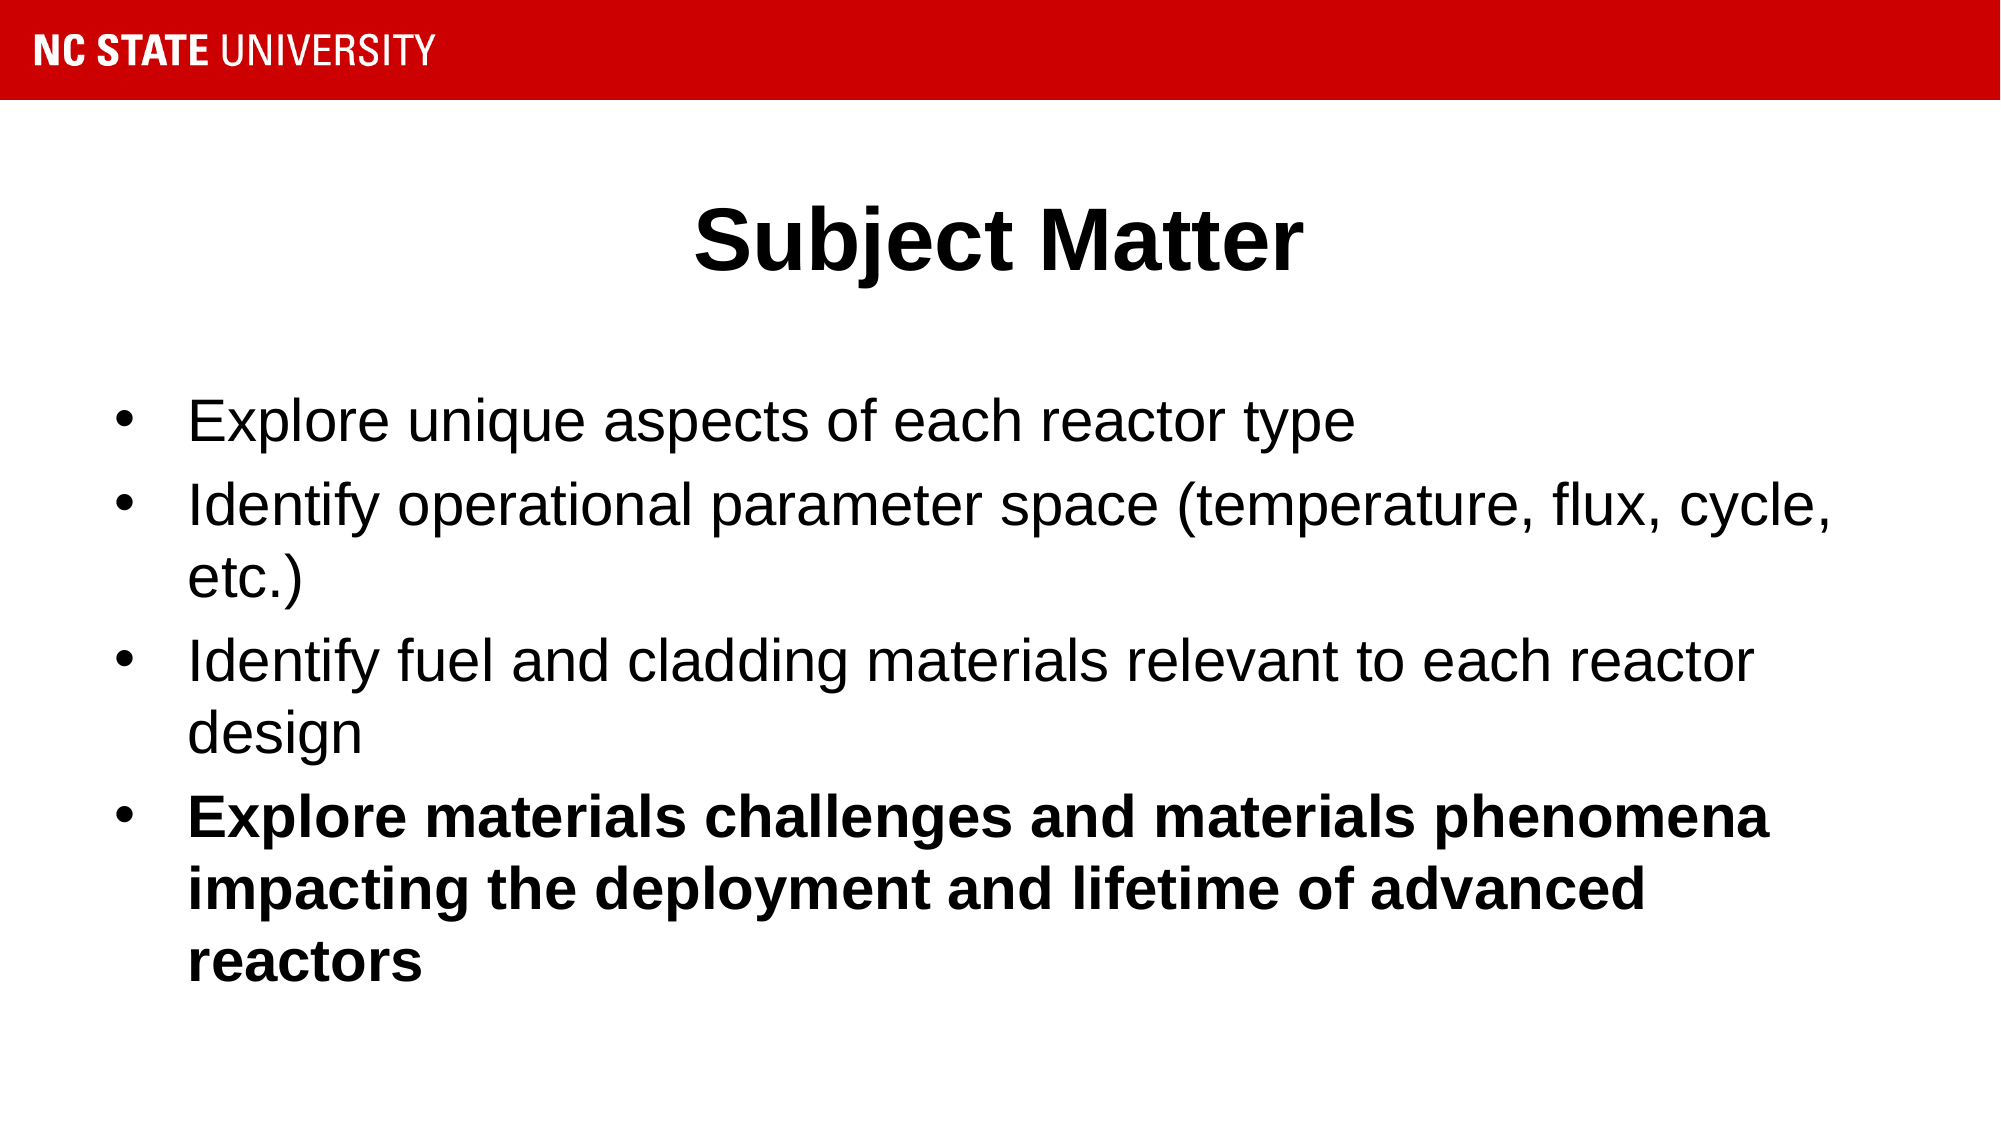

# Subject Matter
Explore unique aspects of each reactor type
Identify operational parameter space (temperature, flux, cycle, etc.)
Identify fuel and cladding materials relevant to each reactor design
Explore materials challenges and materials phenomena impacting the deployment and lifetime of advanced reactors